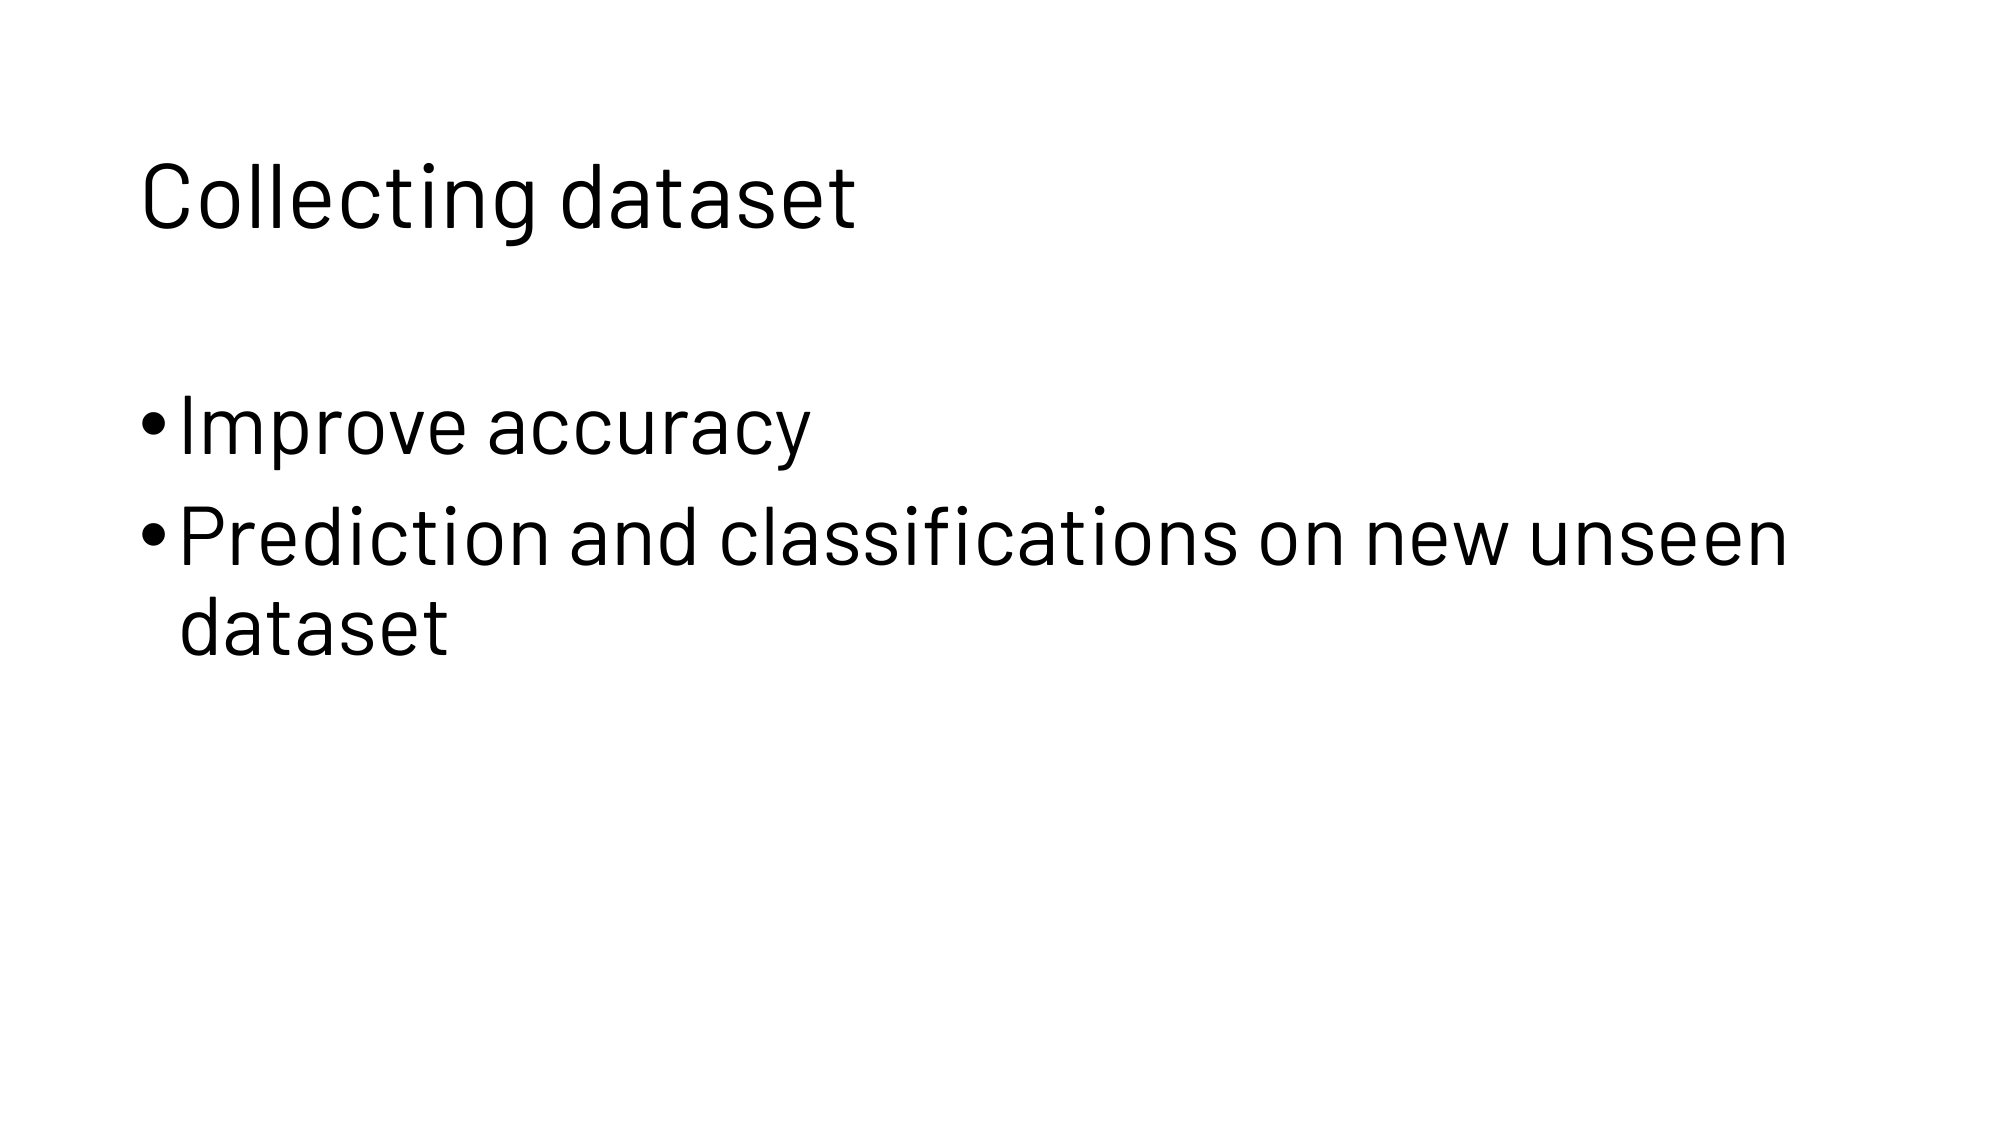

# Collecting dataset
Improve accuracy
Prediction and classifications on new unseen dataset